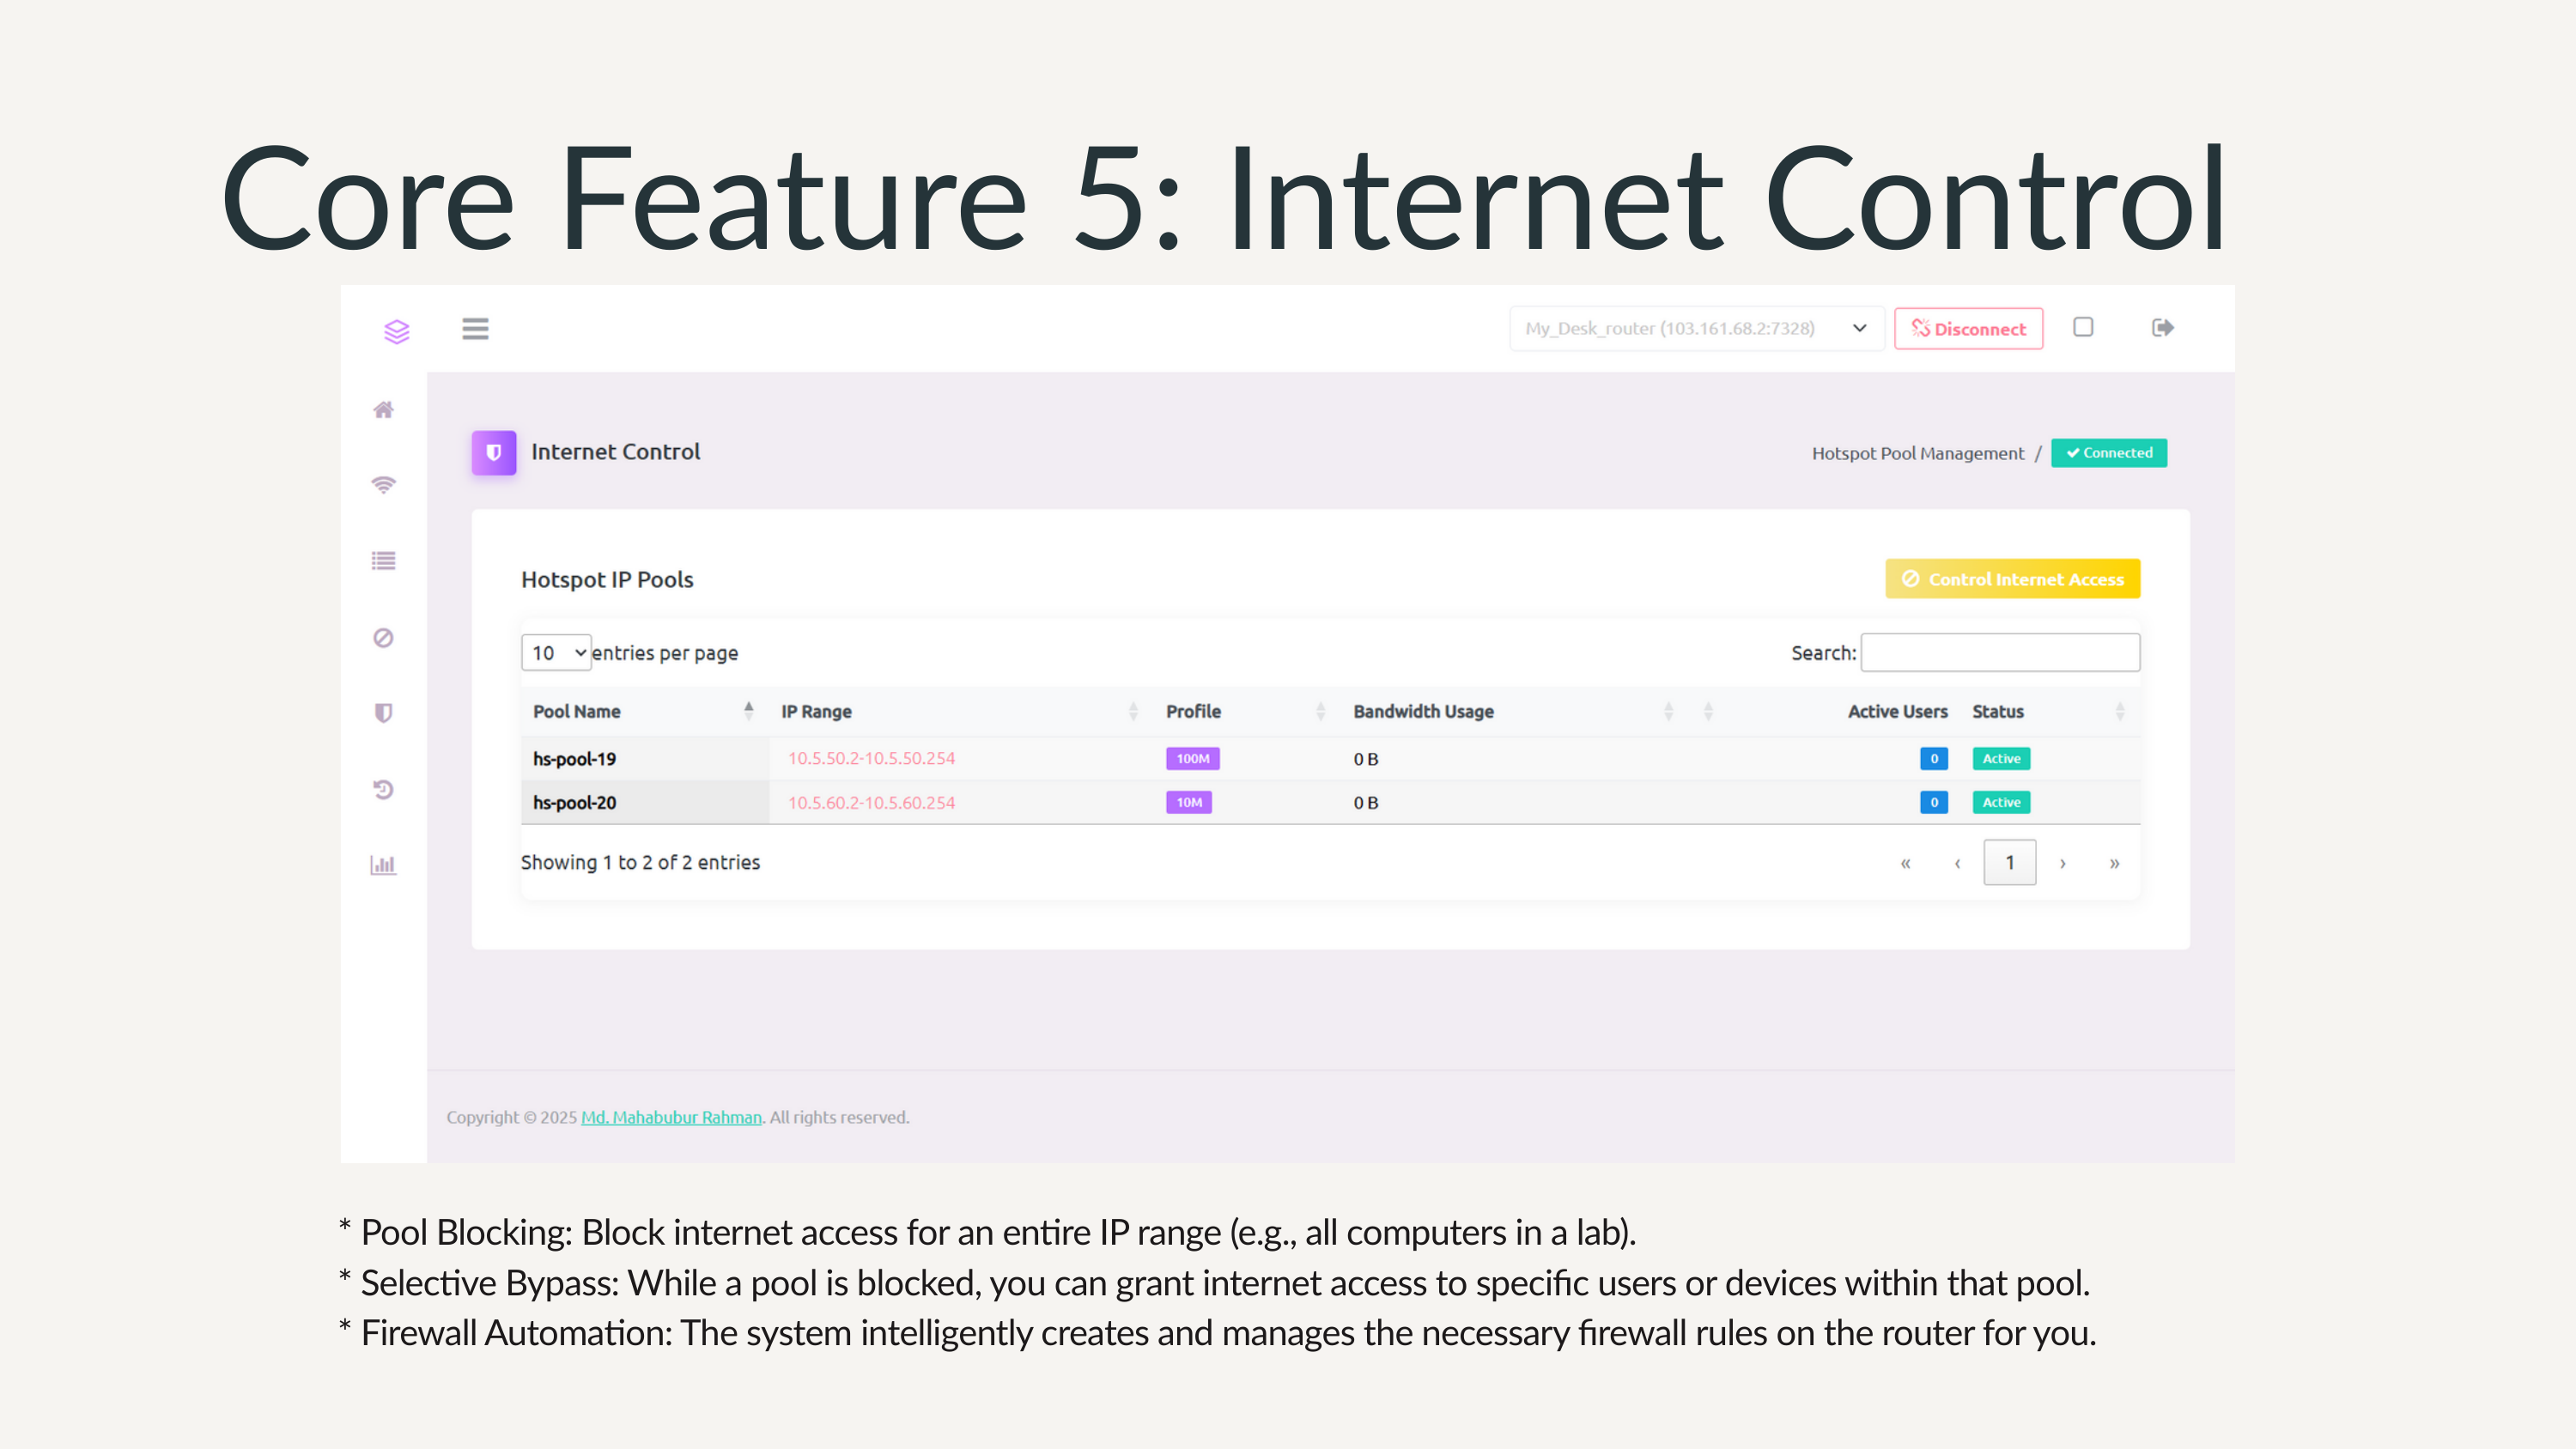

Core Feature 5: Internet Control

* Pool Blocking: Block internet access for an entire IP range (e.g., all computers in a lab).
* Selective Bypass: While a pool is blocked, you can grant internet access to specific users or devices within that pool.
* Firewall Automation: The system intelligently creates and manages the necessary firewall rules on the router for you.